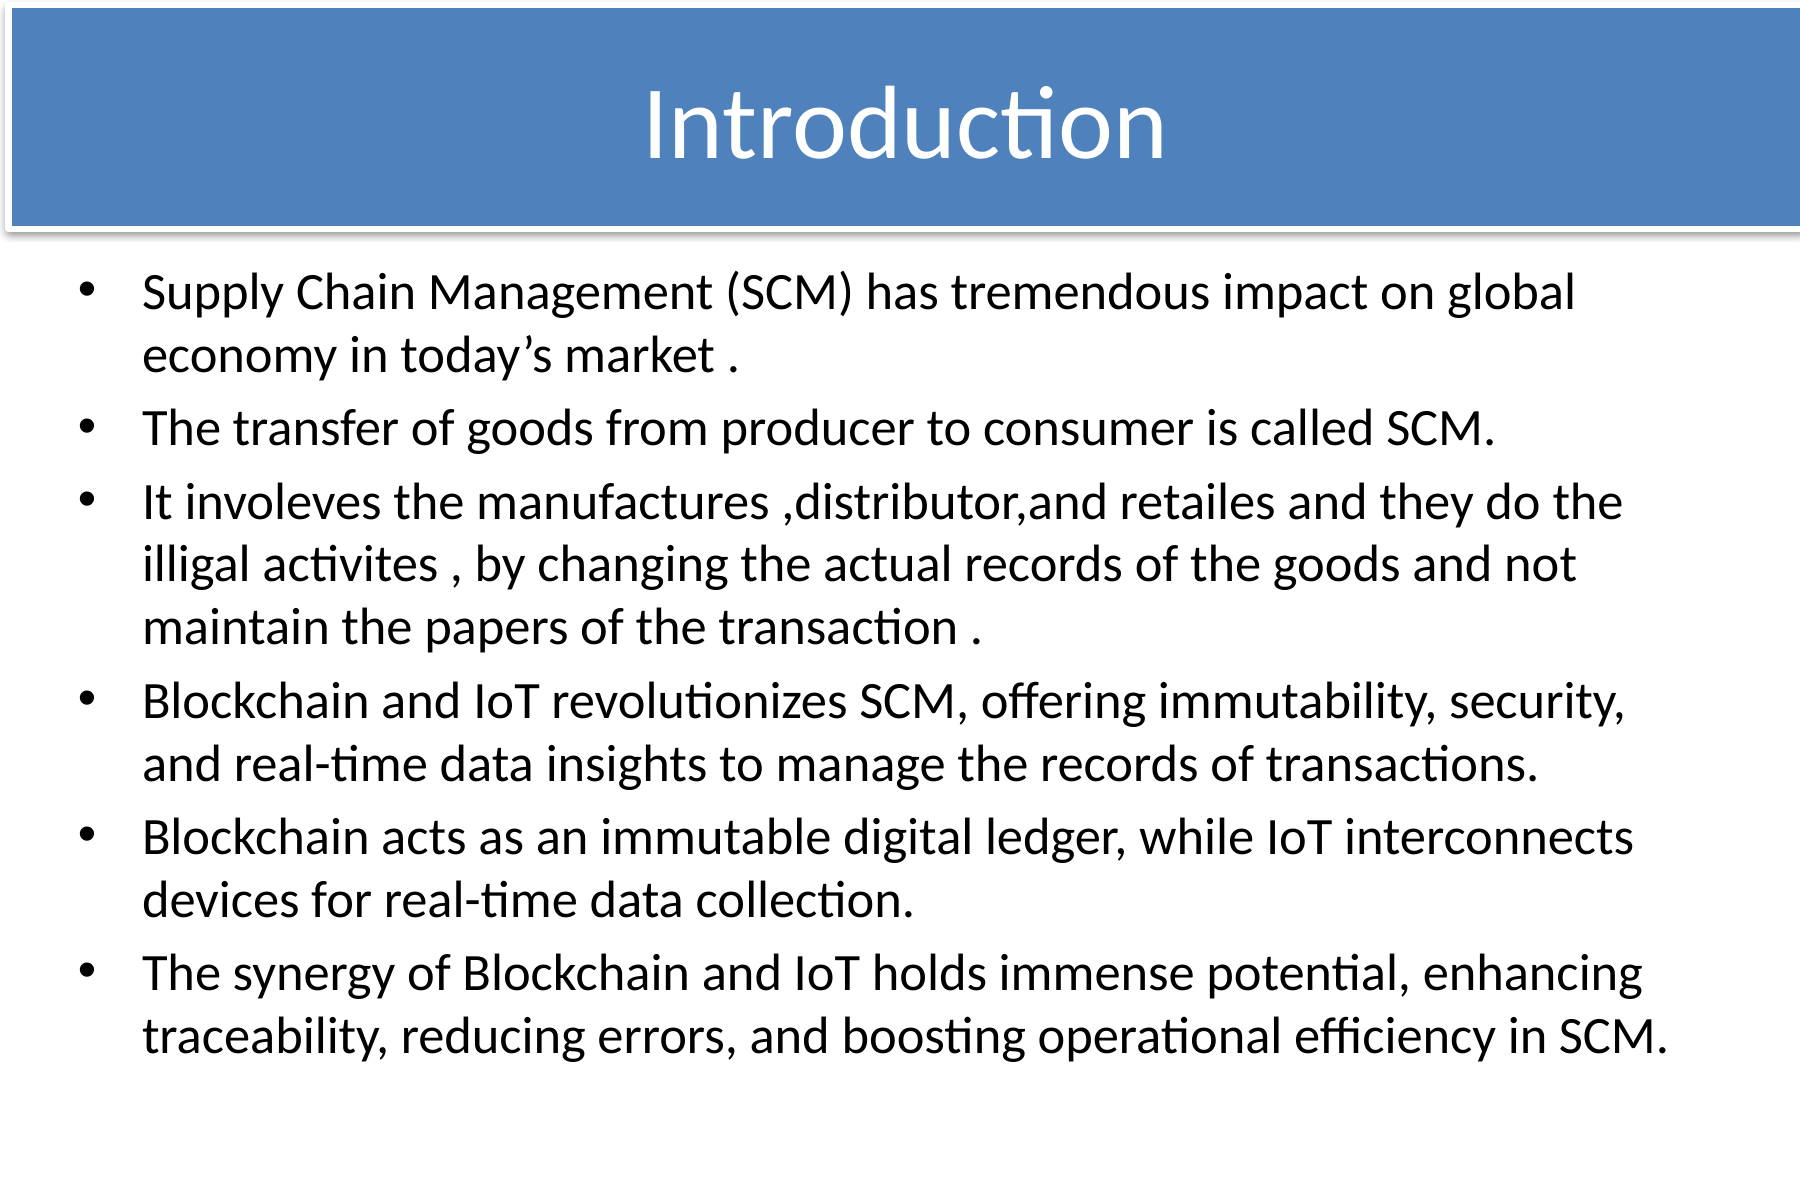

# Introduction
Supply Chain Management (SCM) has tremendous impact on global economy in today’s market .
The transfer of goods from producer to consumer is called SCM.
It involeves the manufactures ,distributor,and retailes and they do the illigal activites , by changing the actual records of the goods and not maintain the papers of the transaction .
Blockchain and IoT revolutionizes SCM, offering immutability, security, and real-time data insights to manage the records of transactions.
Blockchain acts as an immutable digital ledger, while IoT interconnects devices for real-time data collection.
The synergy of Blockchain and IoT holds immense potential, enhancing traceability, reducing errors, and boosting operational efficiency in SCM.